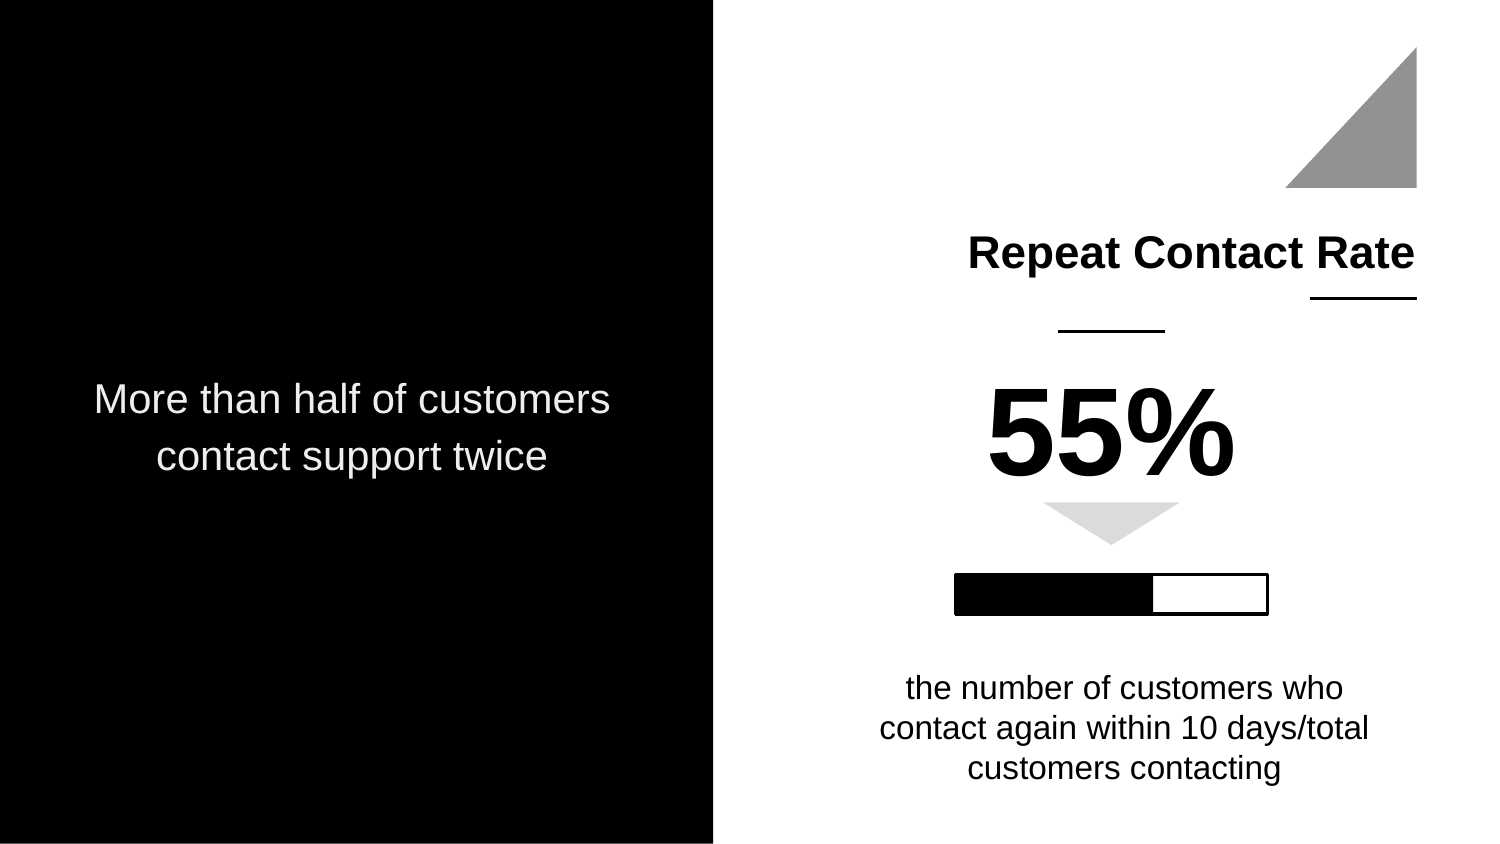

# Repeat Contact Rate
 More than half of customers
contact support twice
55%

the number of customers who contact again within 10 days/total customers contacting